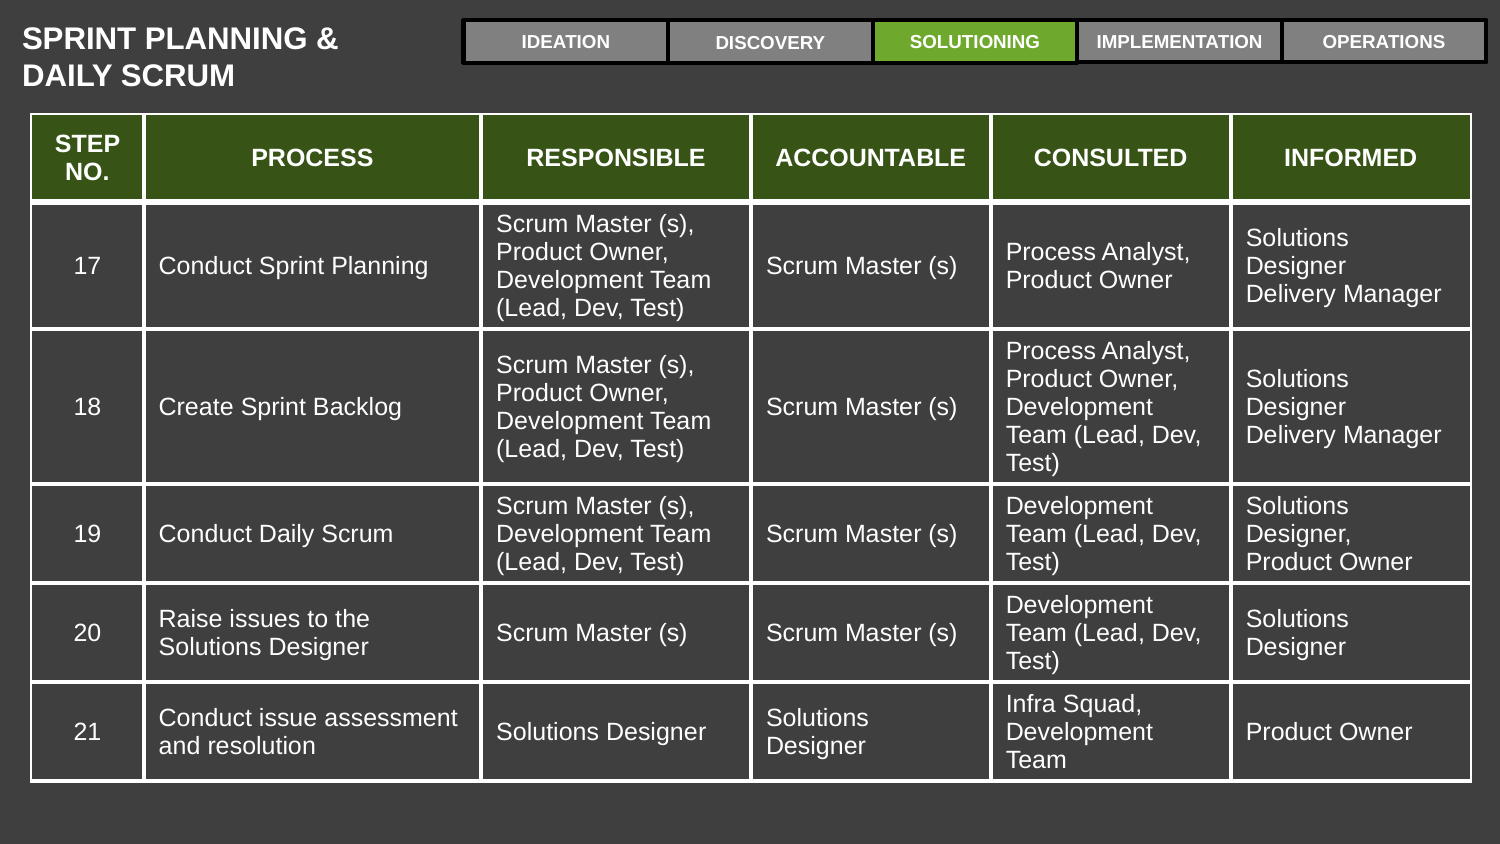

SPRINT PLANNING &
DAILY SCRUM
IMPLEMENTATION
OPERATIONS
IDEATION
SOLUTIONING
DISCOVERY
| STEP NO. | PROCESS | RESPONSIBLE | ACCOUNTABLE | CONSULTED | INFORMED |
| --- | --- | --- | --- | --- | --- |
| 17 | Conduct Sprint Planning | Scrum Master (s), Product Owner, Development Team (Lead, Dev, Test) | Scrum Master (s) | Process Analyst, Product Owner | Solutions Designer Delivery Manager |
| 18 | Create Sprint Backlog | Scrum Master (s), Product Owner, Development Team (Lead, Dev, Test) | Scrum Master (s) | Process Analyst, Product Owner, Development Team (Lead, Dev, Test) | Solutions Designer Delivery Manager |
| 19 | Conduct Daily Scrum | Scrum Master (s), Development Team (Lead, Dev, Test) | Scrum Master (s) | Development Team (Lead, Dev, Test) | Solutions Designer, Product Owner |
| 20 | Raise issues to the Solutions Designer | Scrum Master (s) | Scrum Master (s) | Development Team (Lead, Dev, Test) | Solutions Designer |
| 21 | Conduct issue assessment and resolution | Solutions Designer | Solutions Designer | Infra Squad, Development Team | Product Owner |